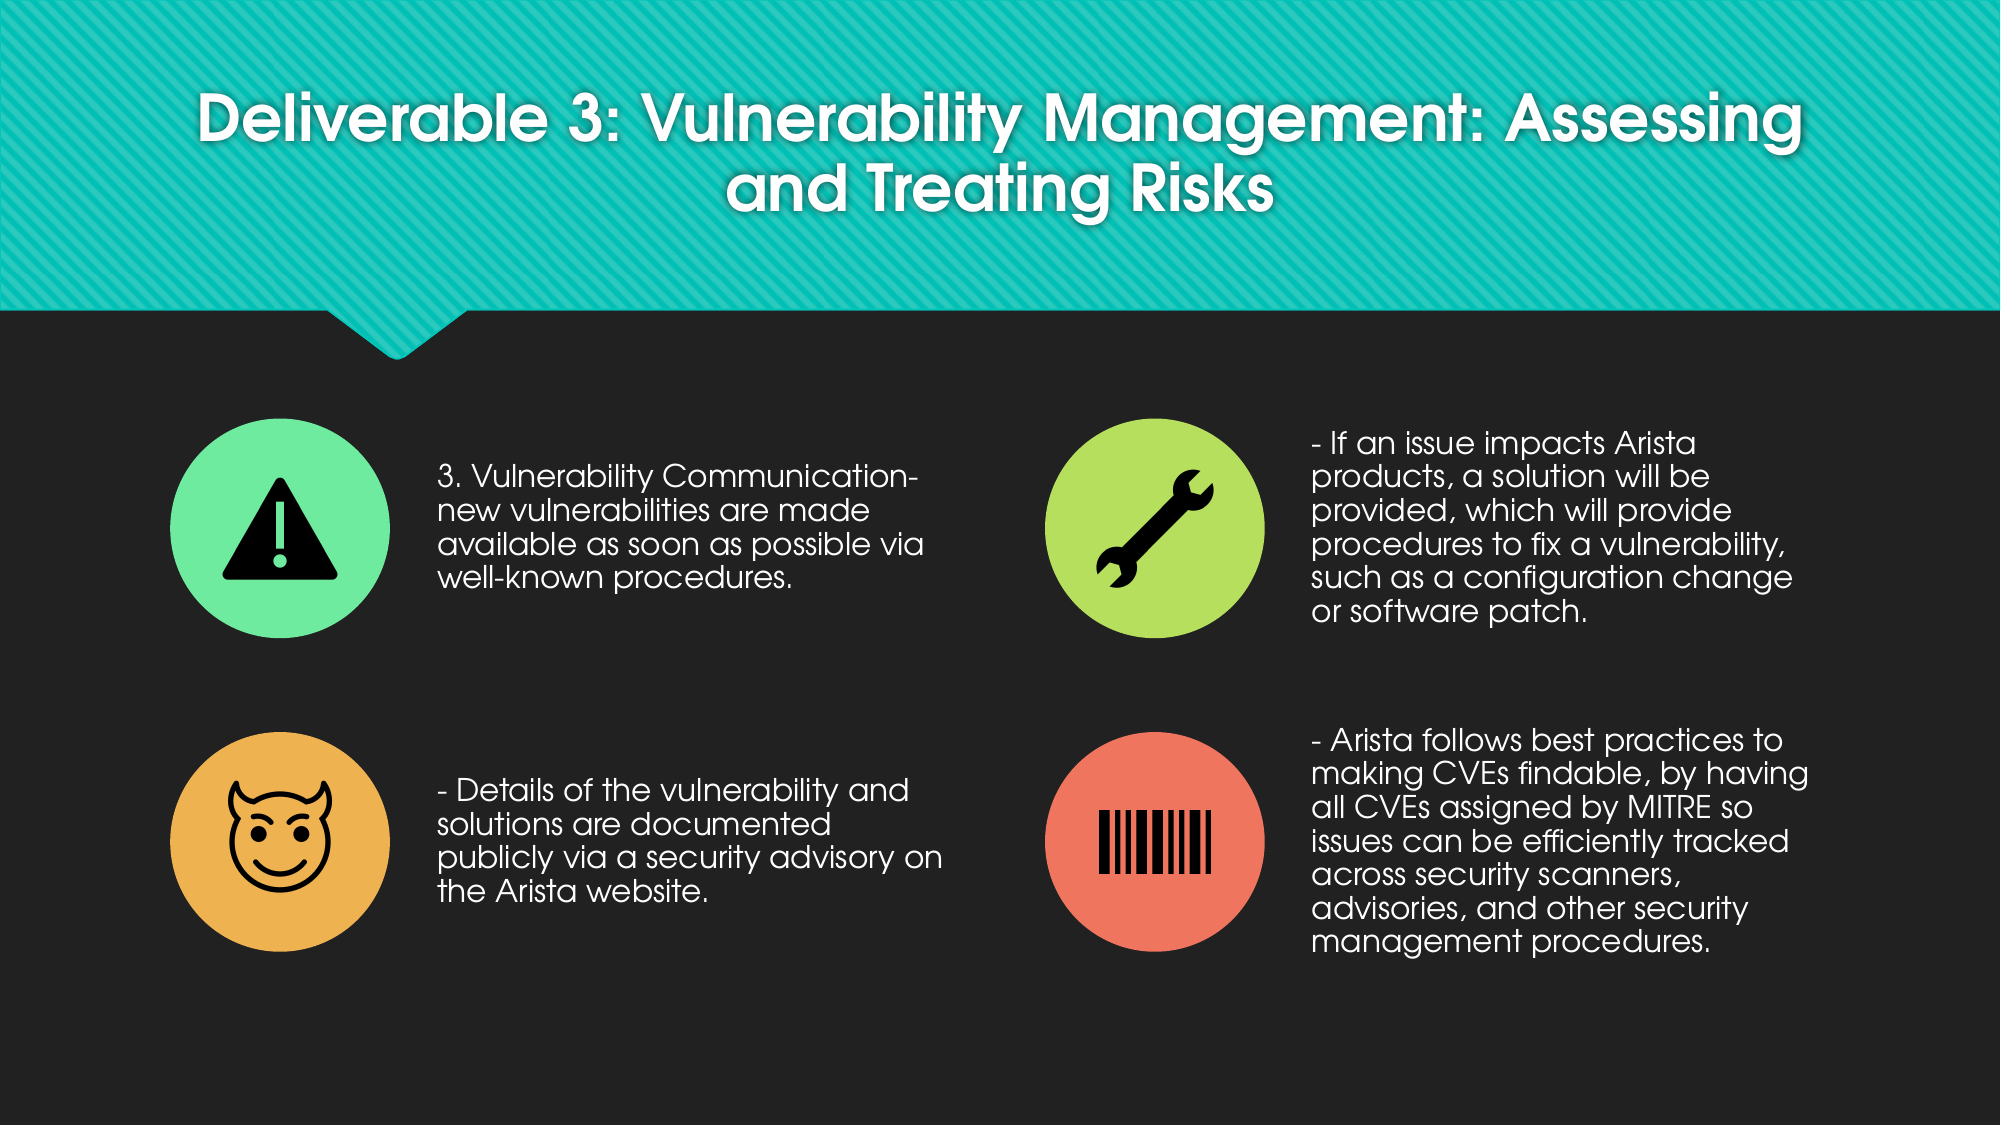

# Deliverable 3: Vulnerability Management: Assessing and Treating Risks
3. Vulnerability Communication- new vulnerabilities are made available as soon as possible via well-known procedures.
- If an issue impacts Arista products, a solution will be provided, which will provide procedures to fix a vulnerability, such as a configuration change or software patch.
- Details of the vulnerability and solutions are documented publicly via a security advisory on the Arista website.
- Arista follows best practices to making CVEs findable, by having all CVEs assigned by MITRE so issues can be efficiently tracked across security scanners, advisories, and other security management procedures.